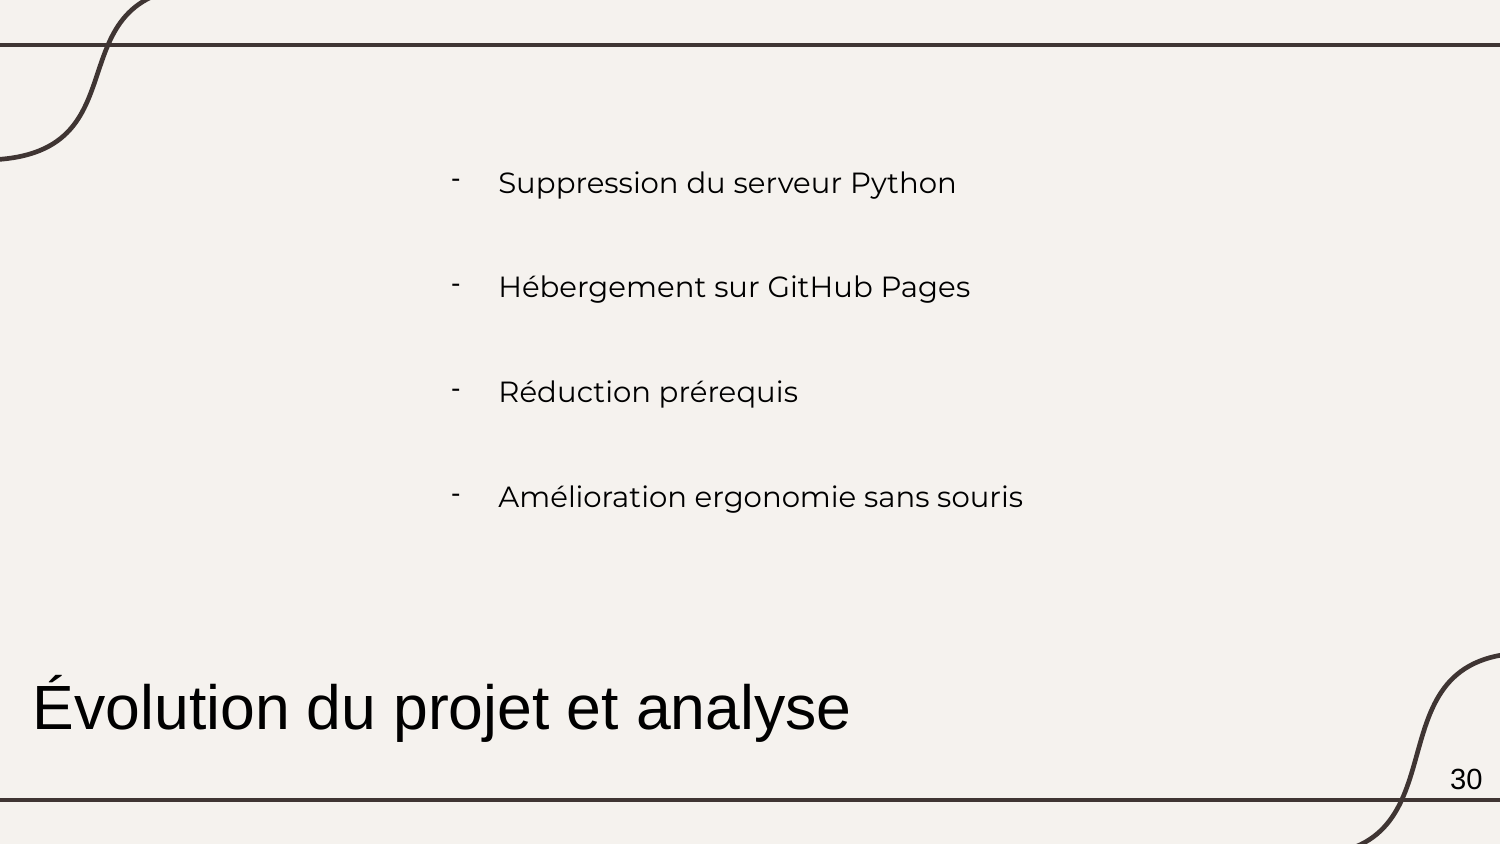

Suppression du serveur Python
Hébergement sur GitHub Pages
Réduction prérequis
Amélioration ergonomie sans souris

 Évolution du projet et analyse
30